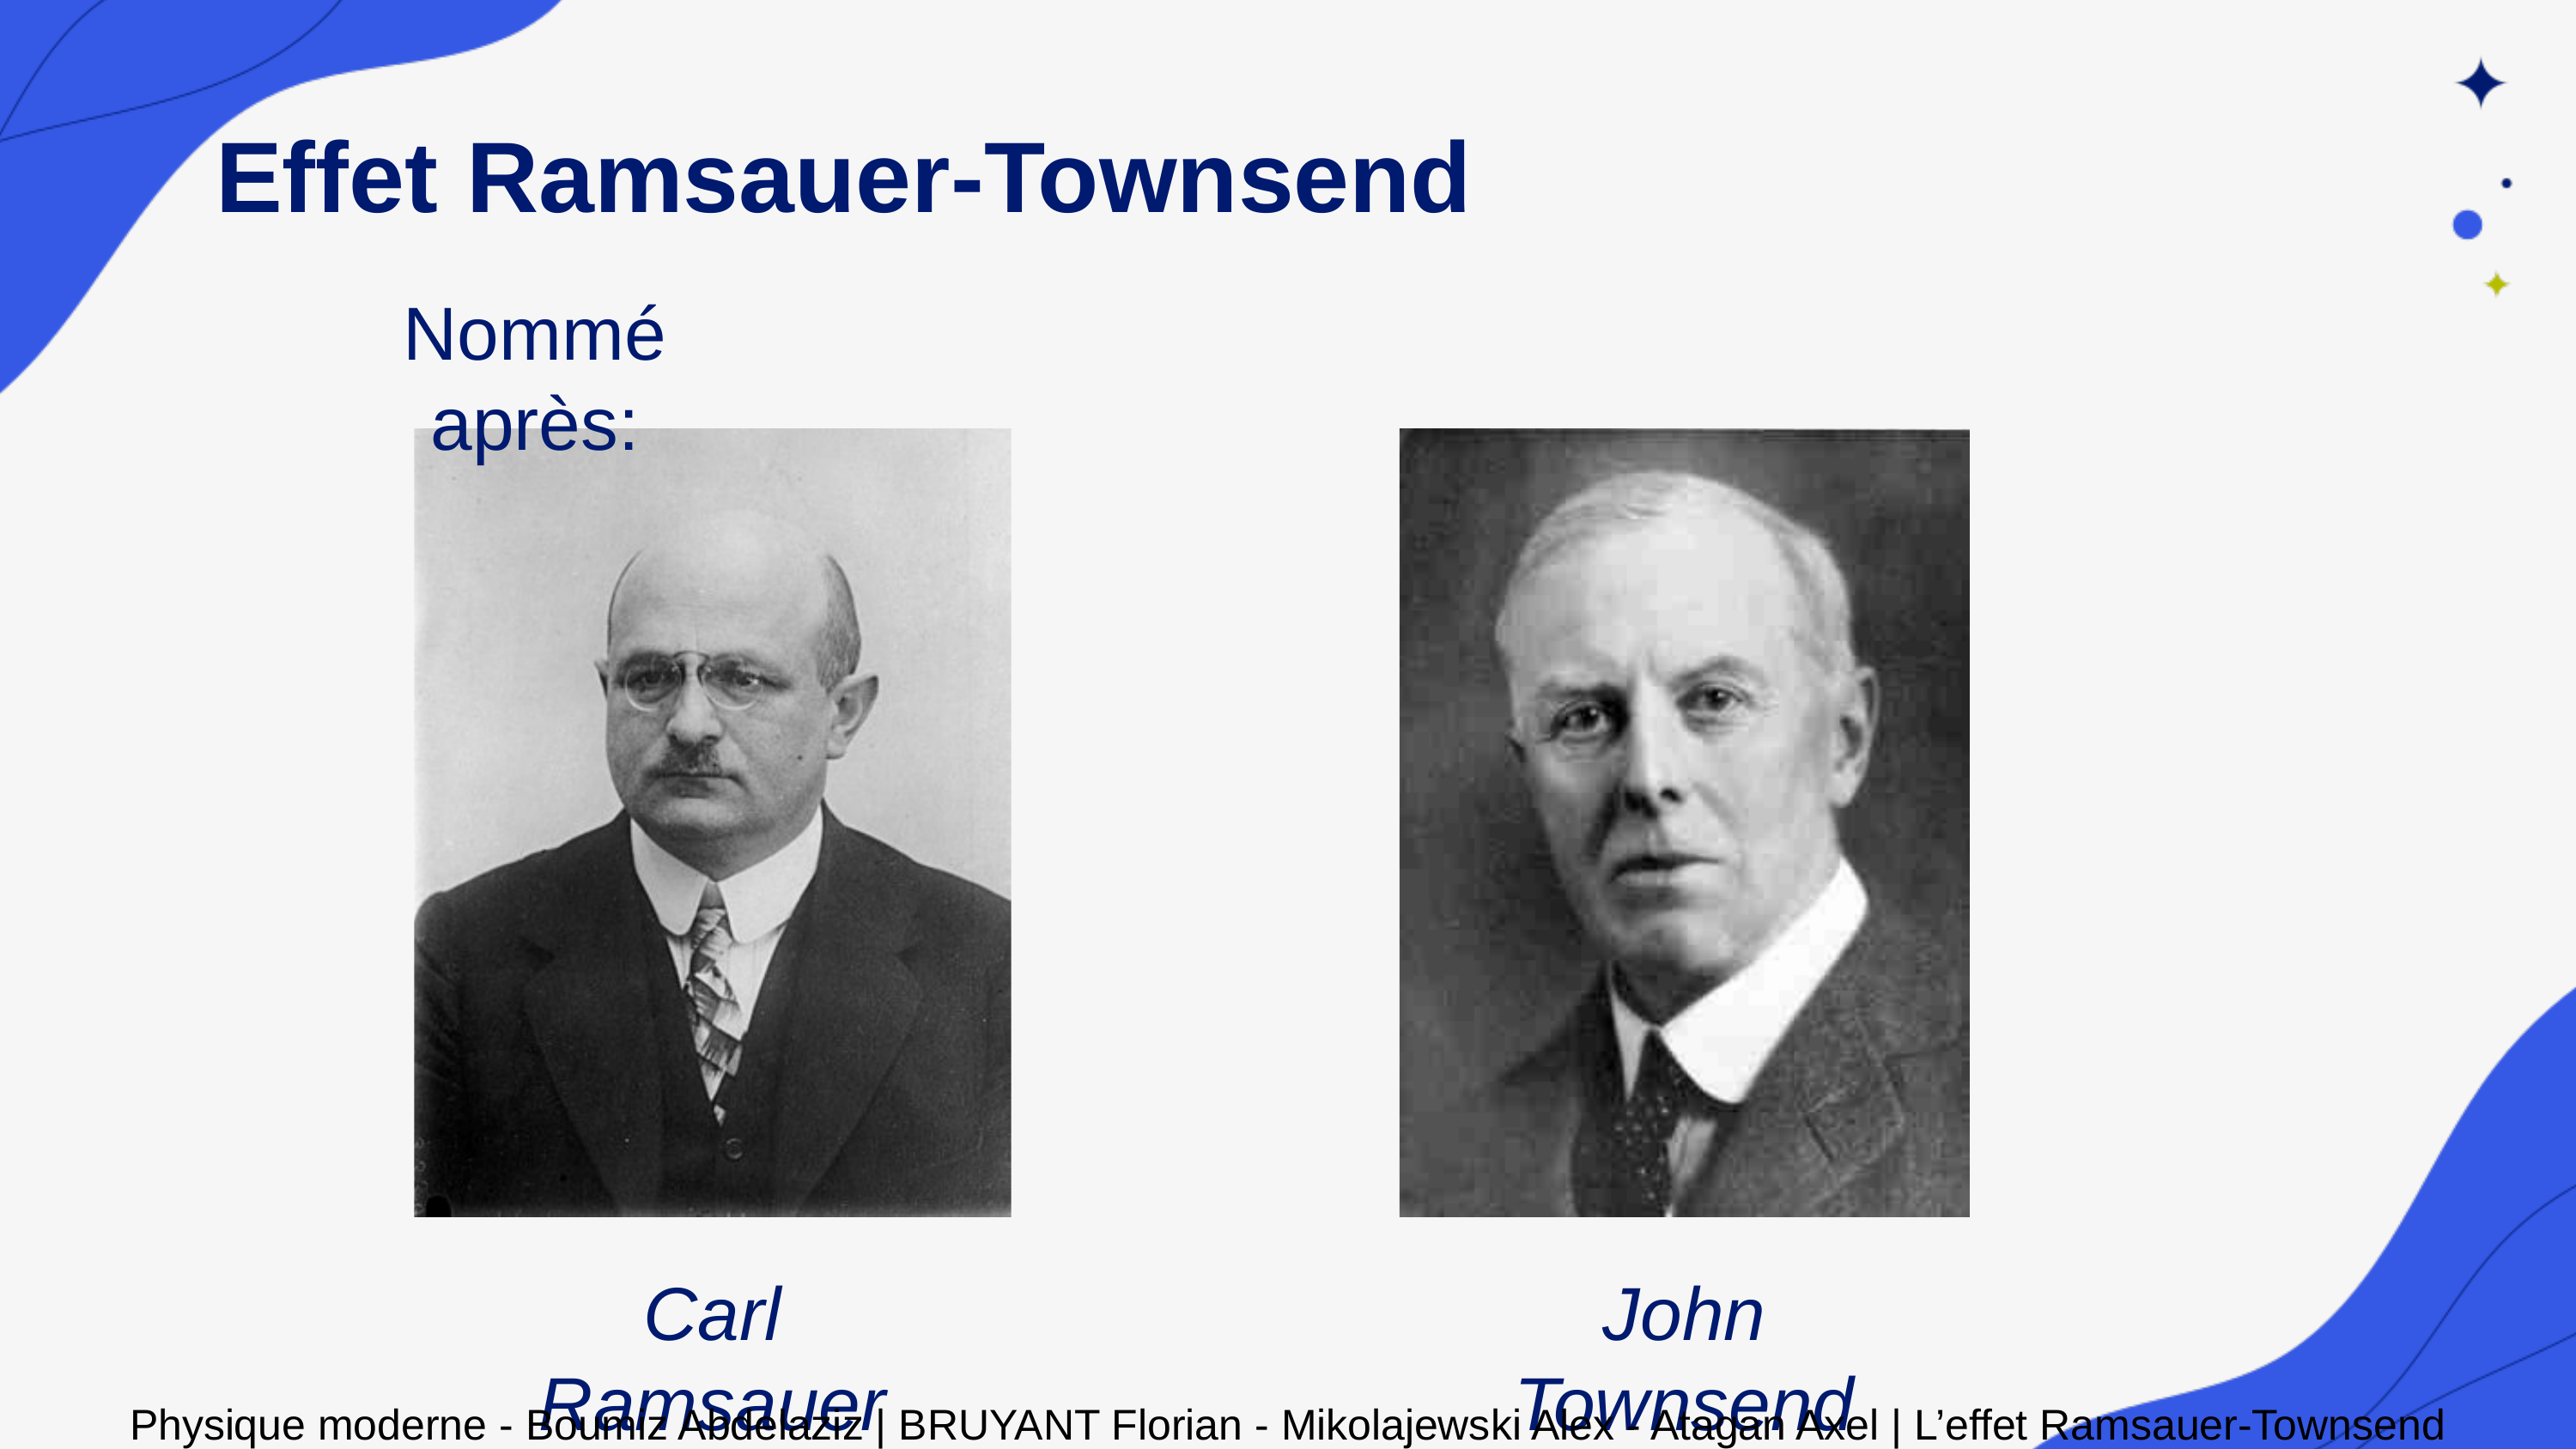

Effet Ramsauer-Townsend
Nommé après:

Carl Ramsauer
John Townsend
Physique moderne - Boumiz Abdelaziz | BRUYANT Florian - Mikolajewski Alex - Atagan Axel | L’effet Ramsauer-Townsend